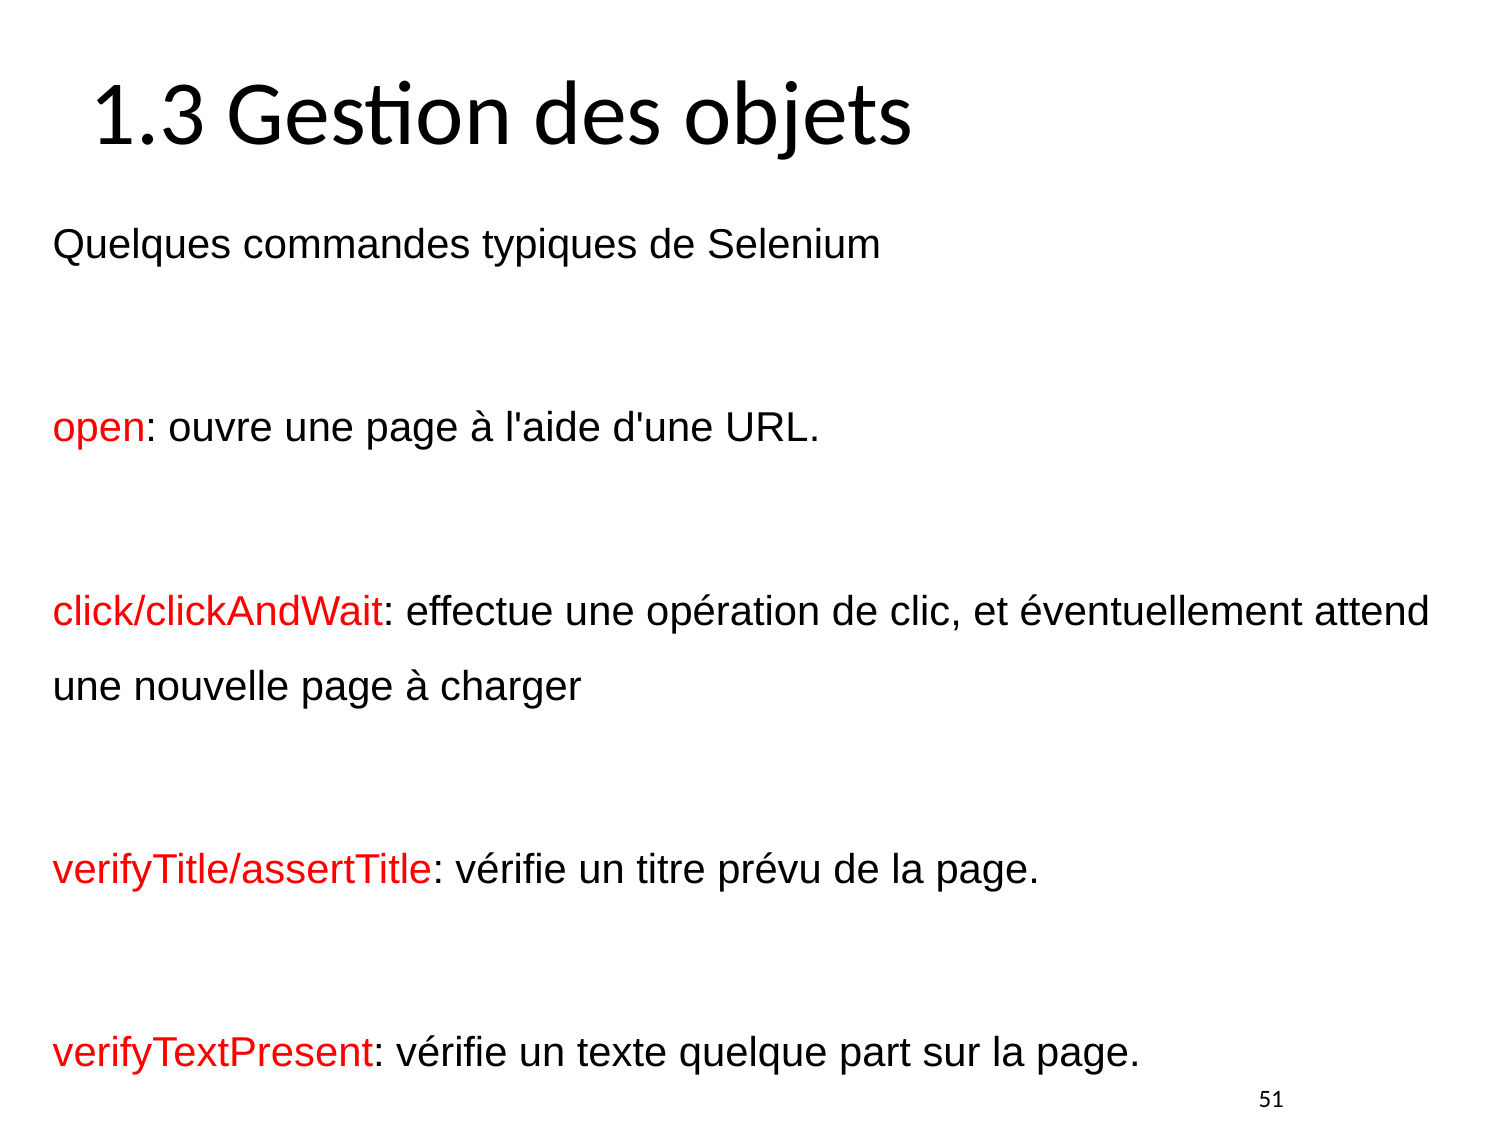

1.3 Gestion des objets
Quelques commandes typiques de Selenium

open: ouvre une page à l'aide d'une URL.

click/clickAndWait: effectue une opération de clic, et éventuellement attend une nouvelle page à charger

verifyTitle/assertTitle: vérifie un titre prévu de la page.

verifyTextPresent: vérifie un texte quelque part sur la page.

51